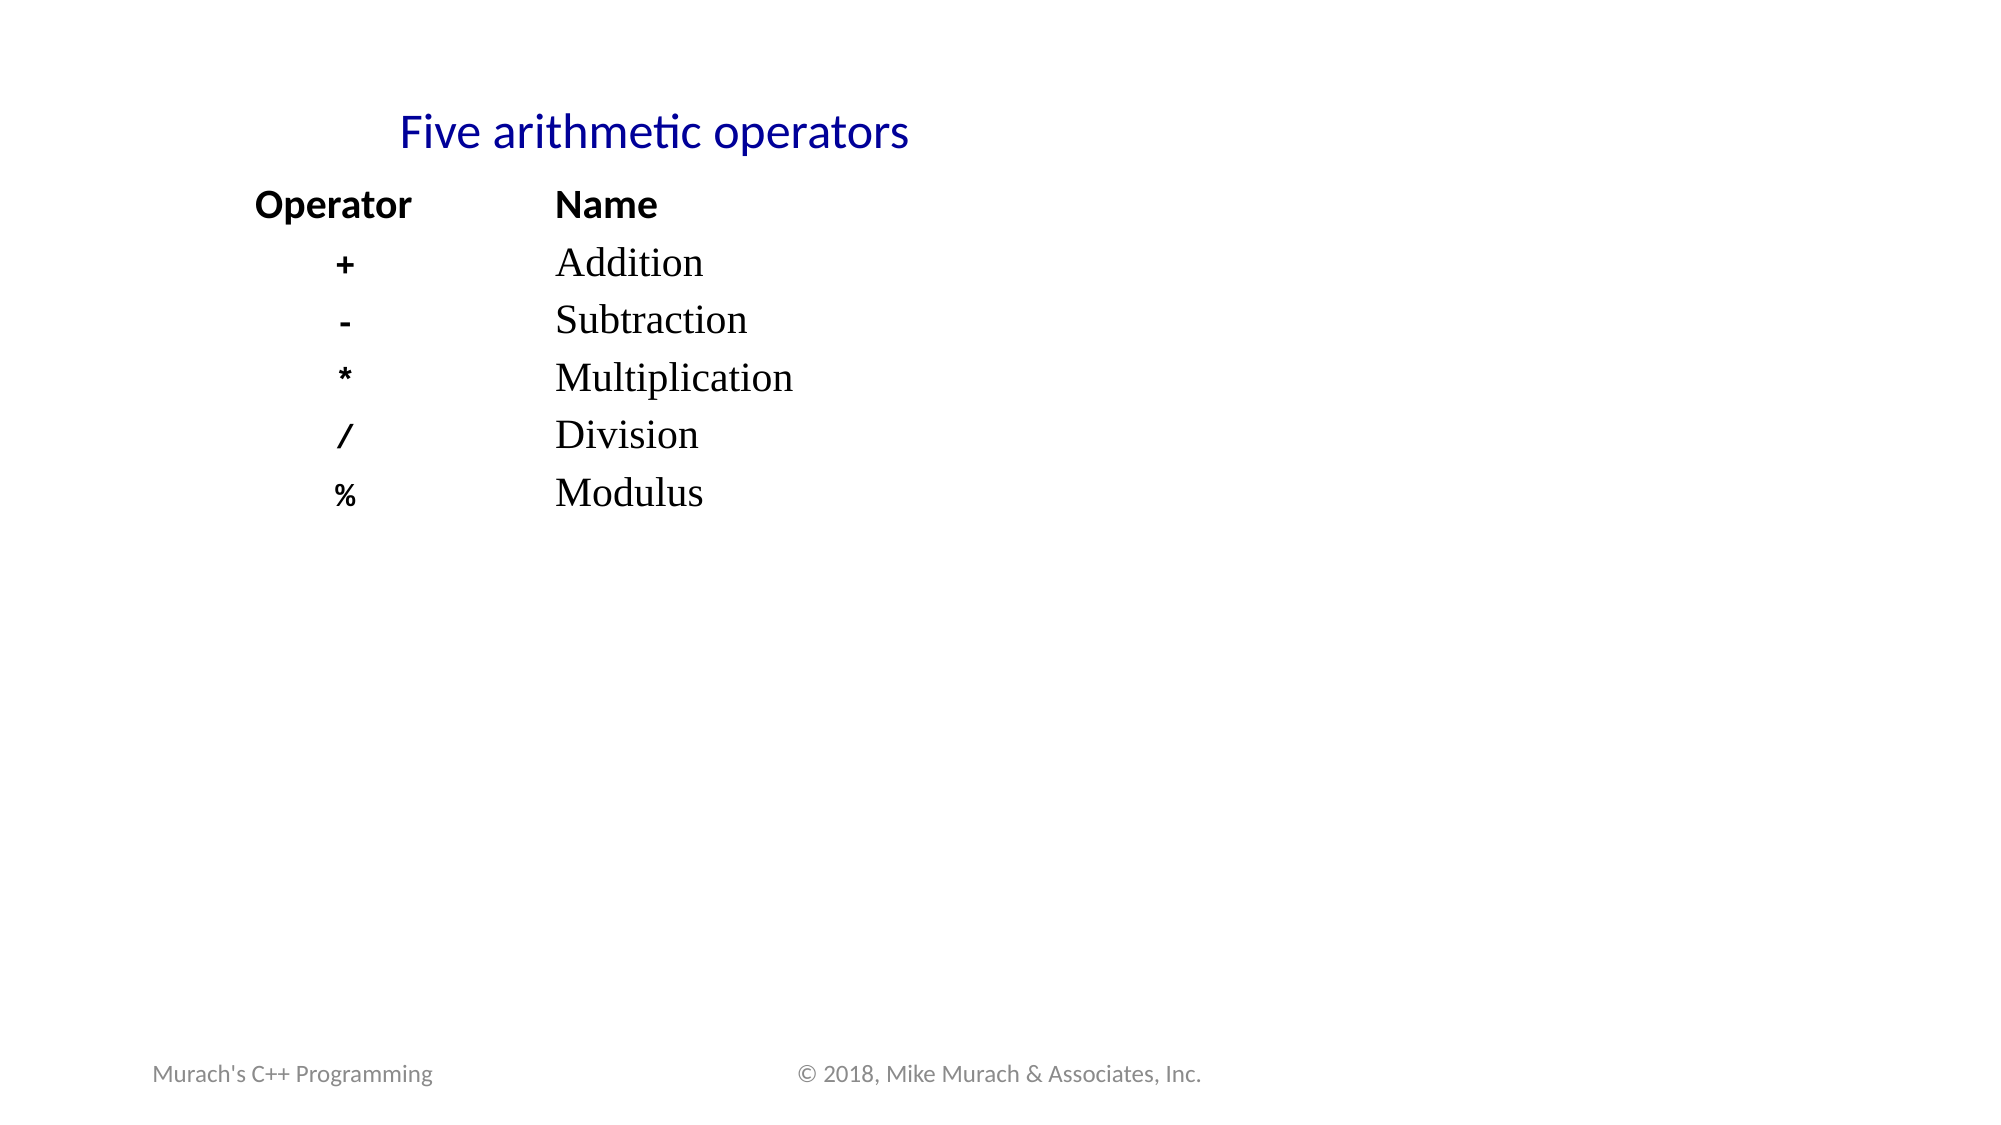

# Five arithmetic operators
Operator	Name
    + 		Addition
    - 		Subtraction
    * 		Multiplication
    /		Division
    % 		Modulus

Murach's C++ Programming
© 2018, Mike Murach & Associates, Inc.

C2, Slide 28